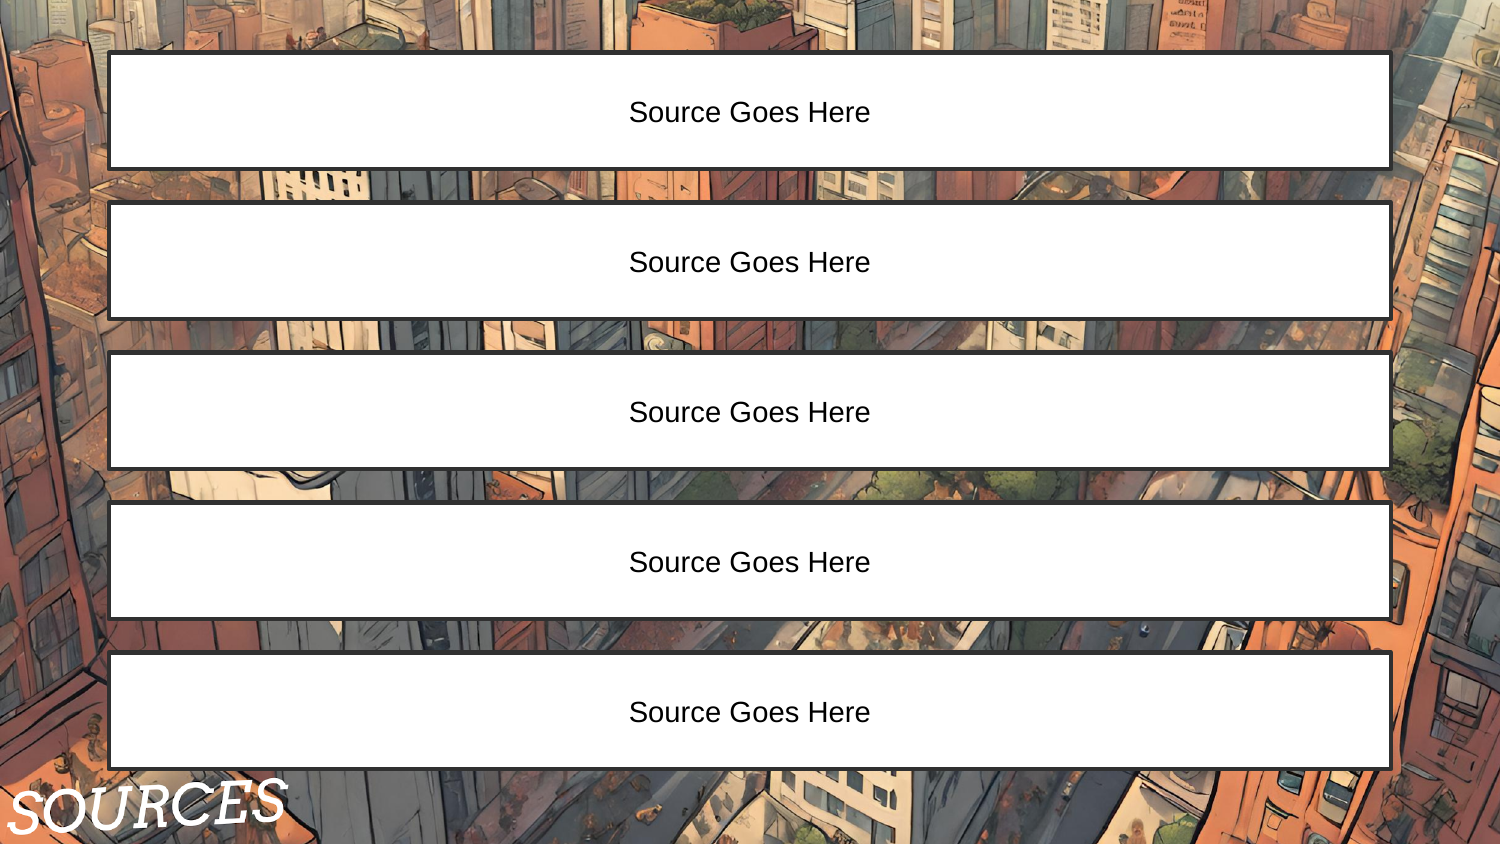

Source Goes Here
Source Goes Here
Source Goes Here
Source Goes Here
Source Goes Here